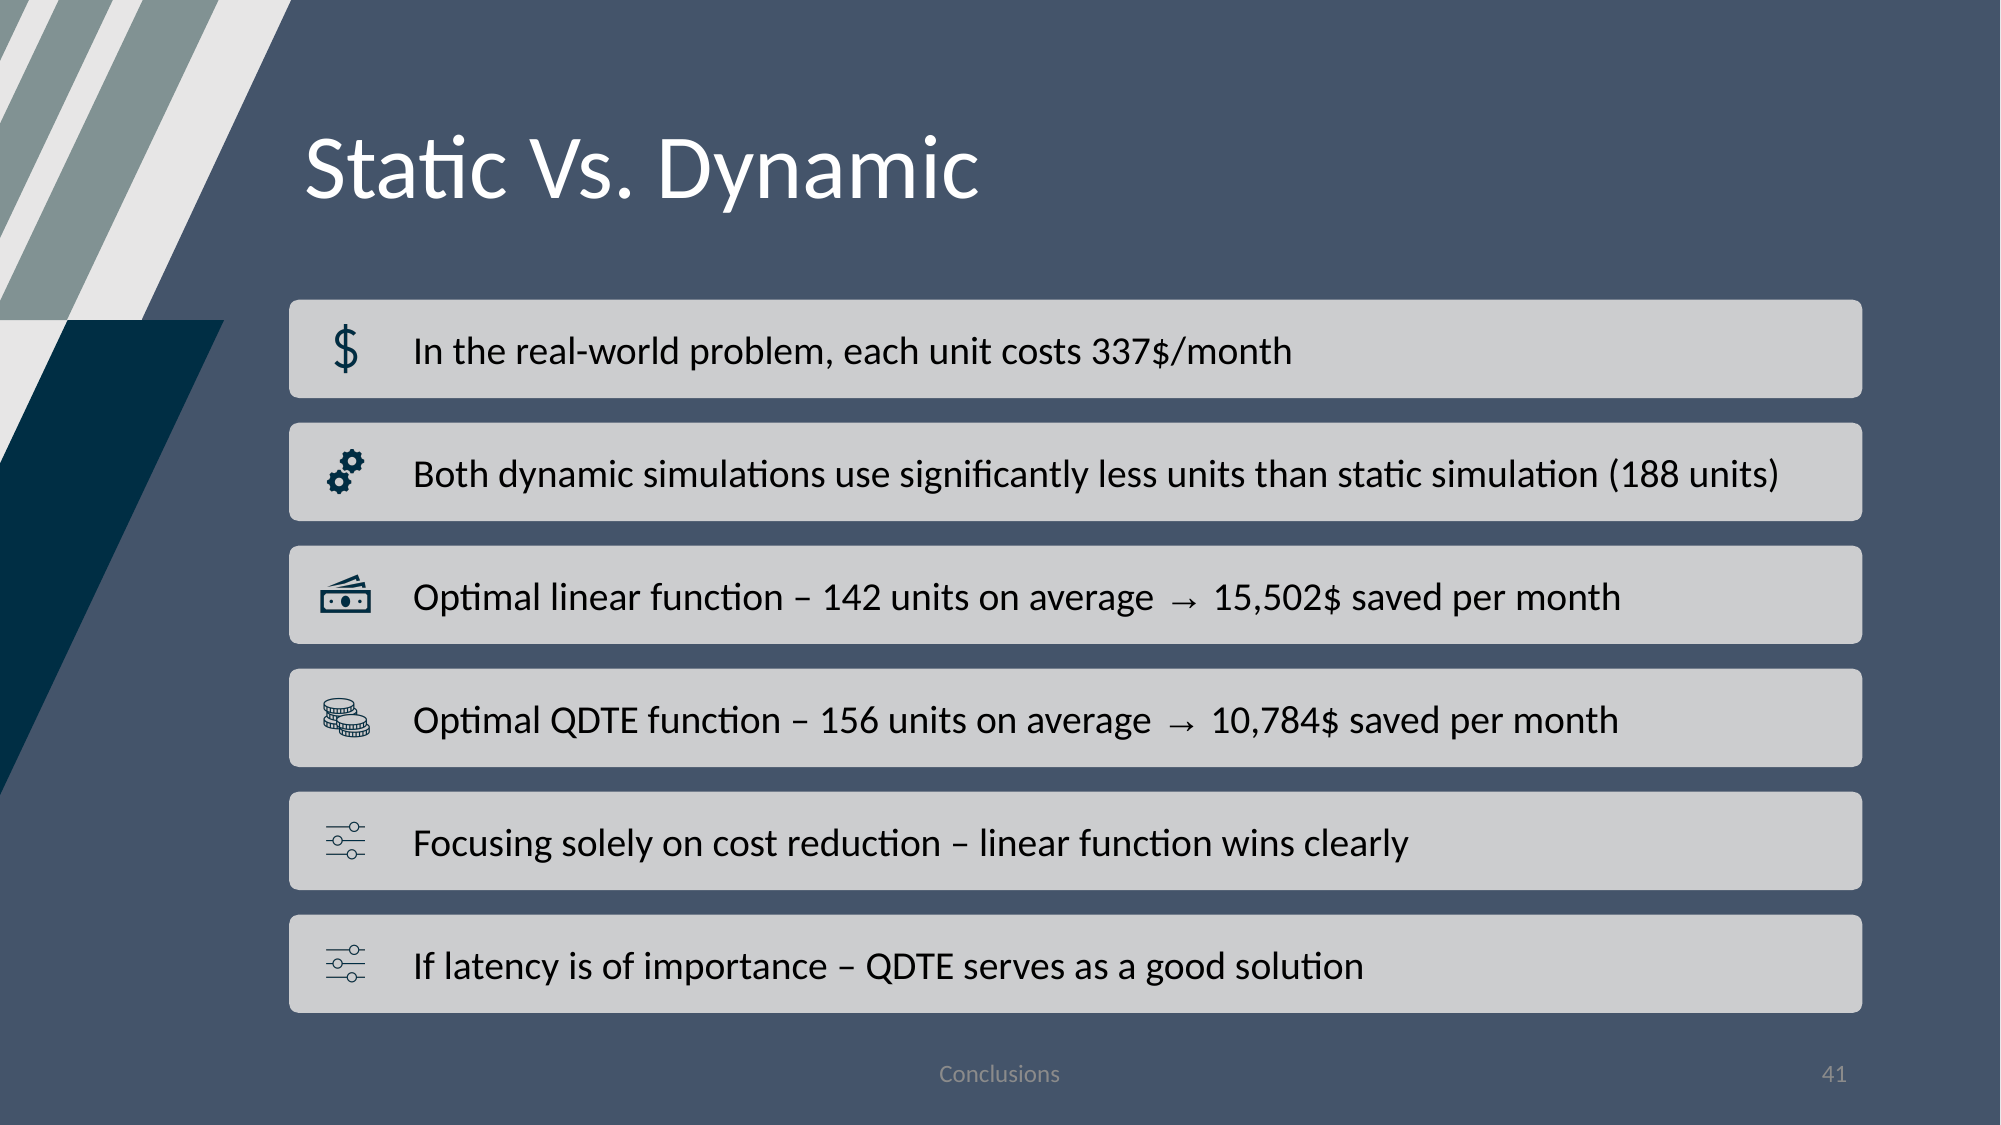

# Static Vs. Dynamic
In the real-world problem, each unit costs 337$/month
Both dynamic simulations use significantly less units than static simulation (188 units)
Optimal linear function – 142 units on average → 15,502$ saved per month
Optimal QDTE function – 156 units on average → 10,784$ saved per month
Focusing solely on cost reduction – linear function wins clearly
If latency is of importance – QDTE serves as a good solution
Conclusions
41